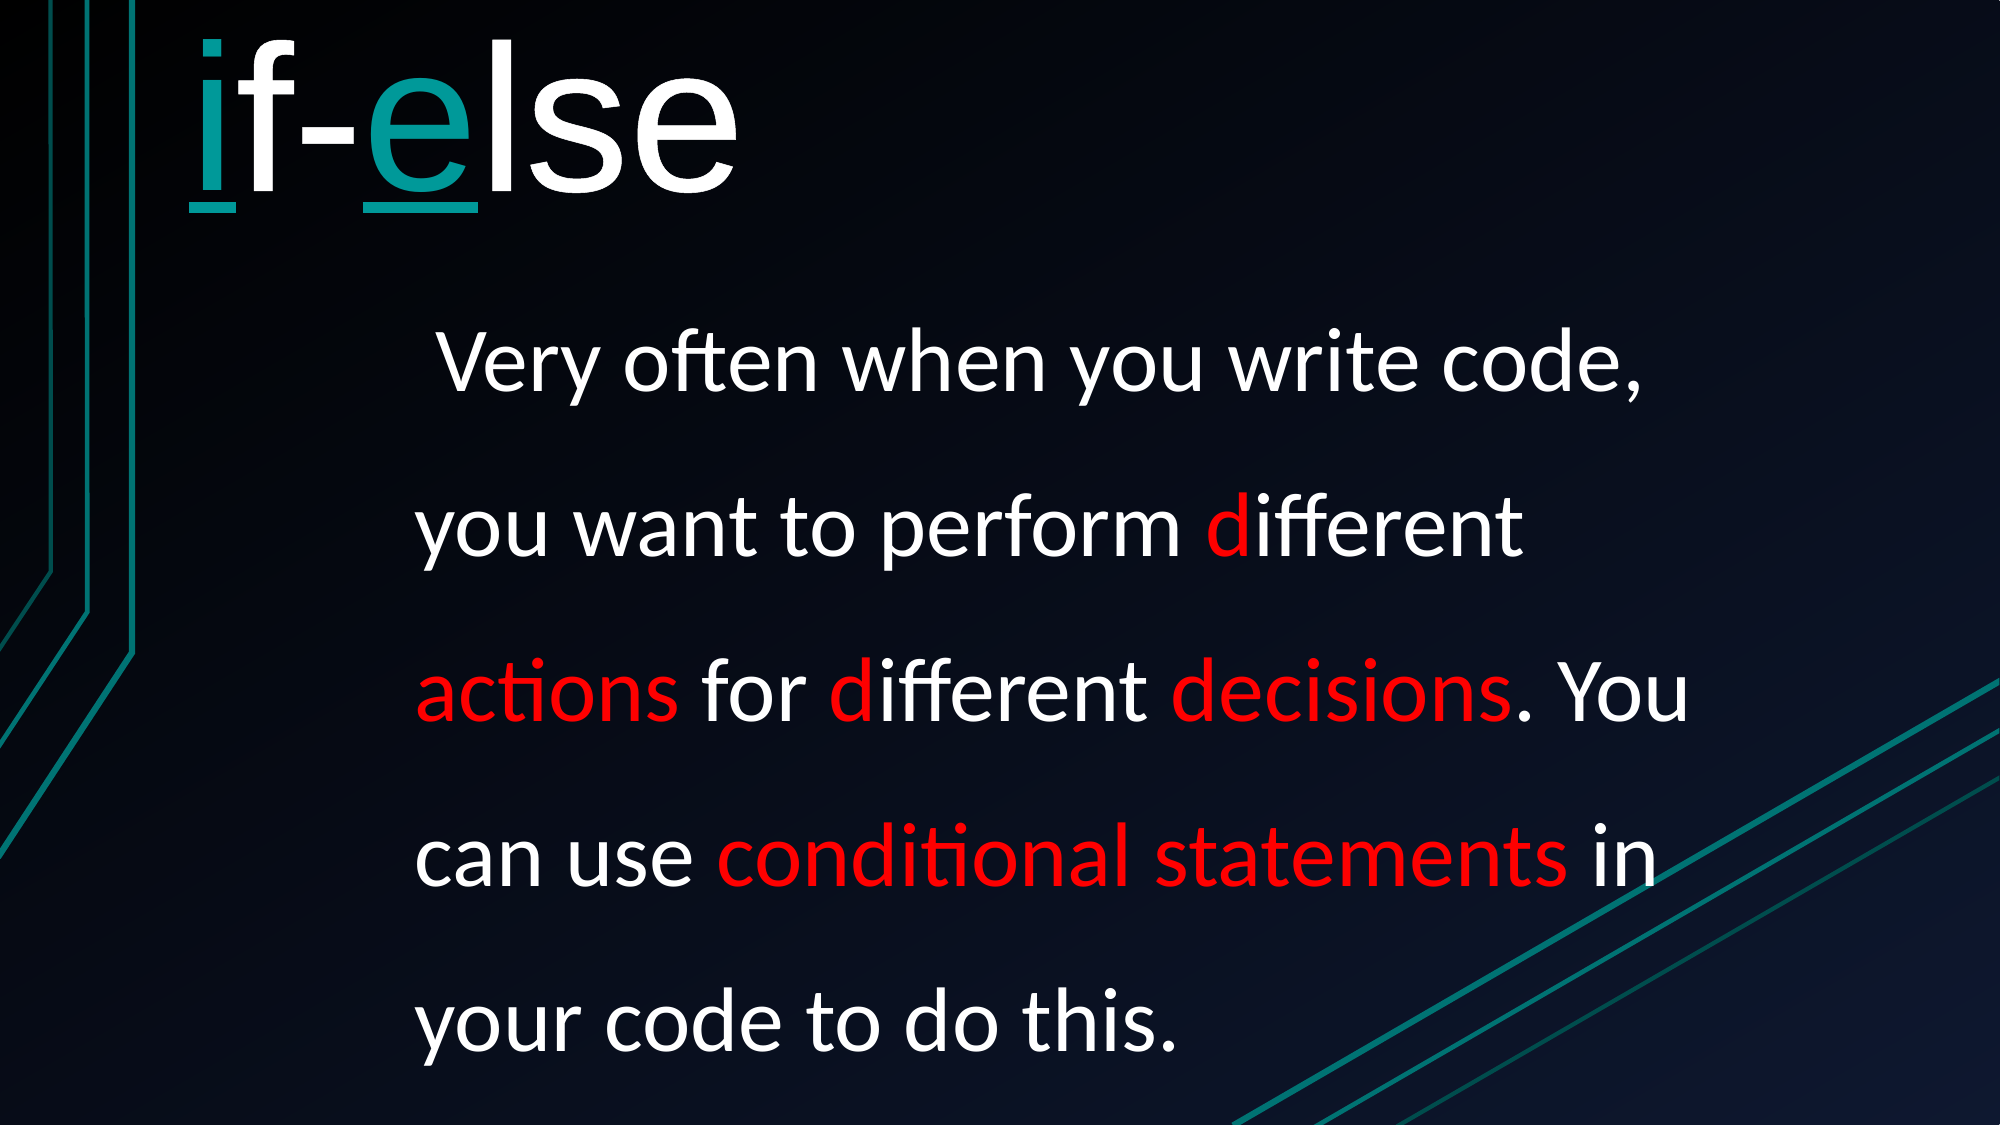

if-else
 Very often when you write code, you want to perform different actions for different decisions. You can use conditional statements in your code to do this.